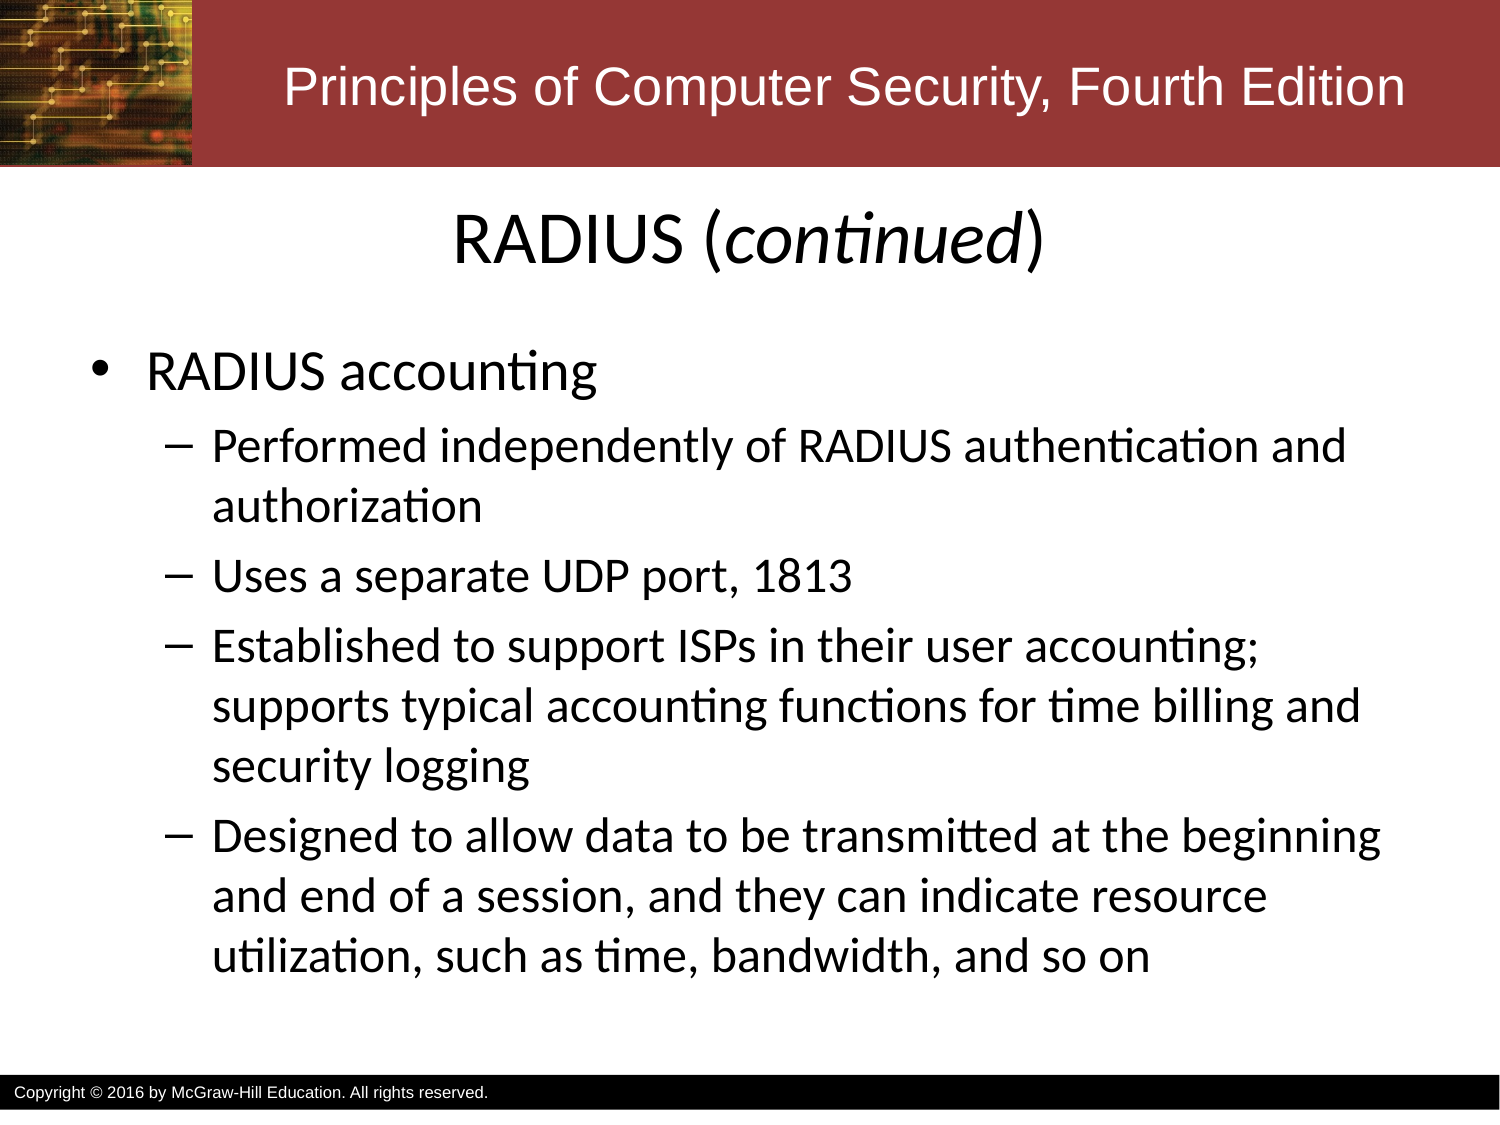

# RADIUS (continued)
RADIUS accounting
Performed independently of RADIUS authentication and authorization
Uses a separate UDP port, 1813
Established to support ISPs in their user accounting; supports typical accounting functions for time billing and security logging
Designed to allow data to be transmitted at the beginning and end of a session, and they can indicate resource utilization, such as time, bandwidth, and so on